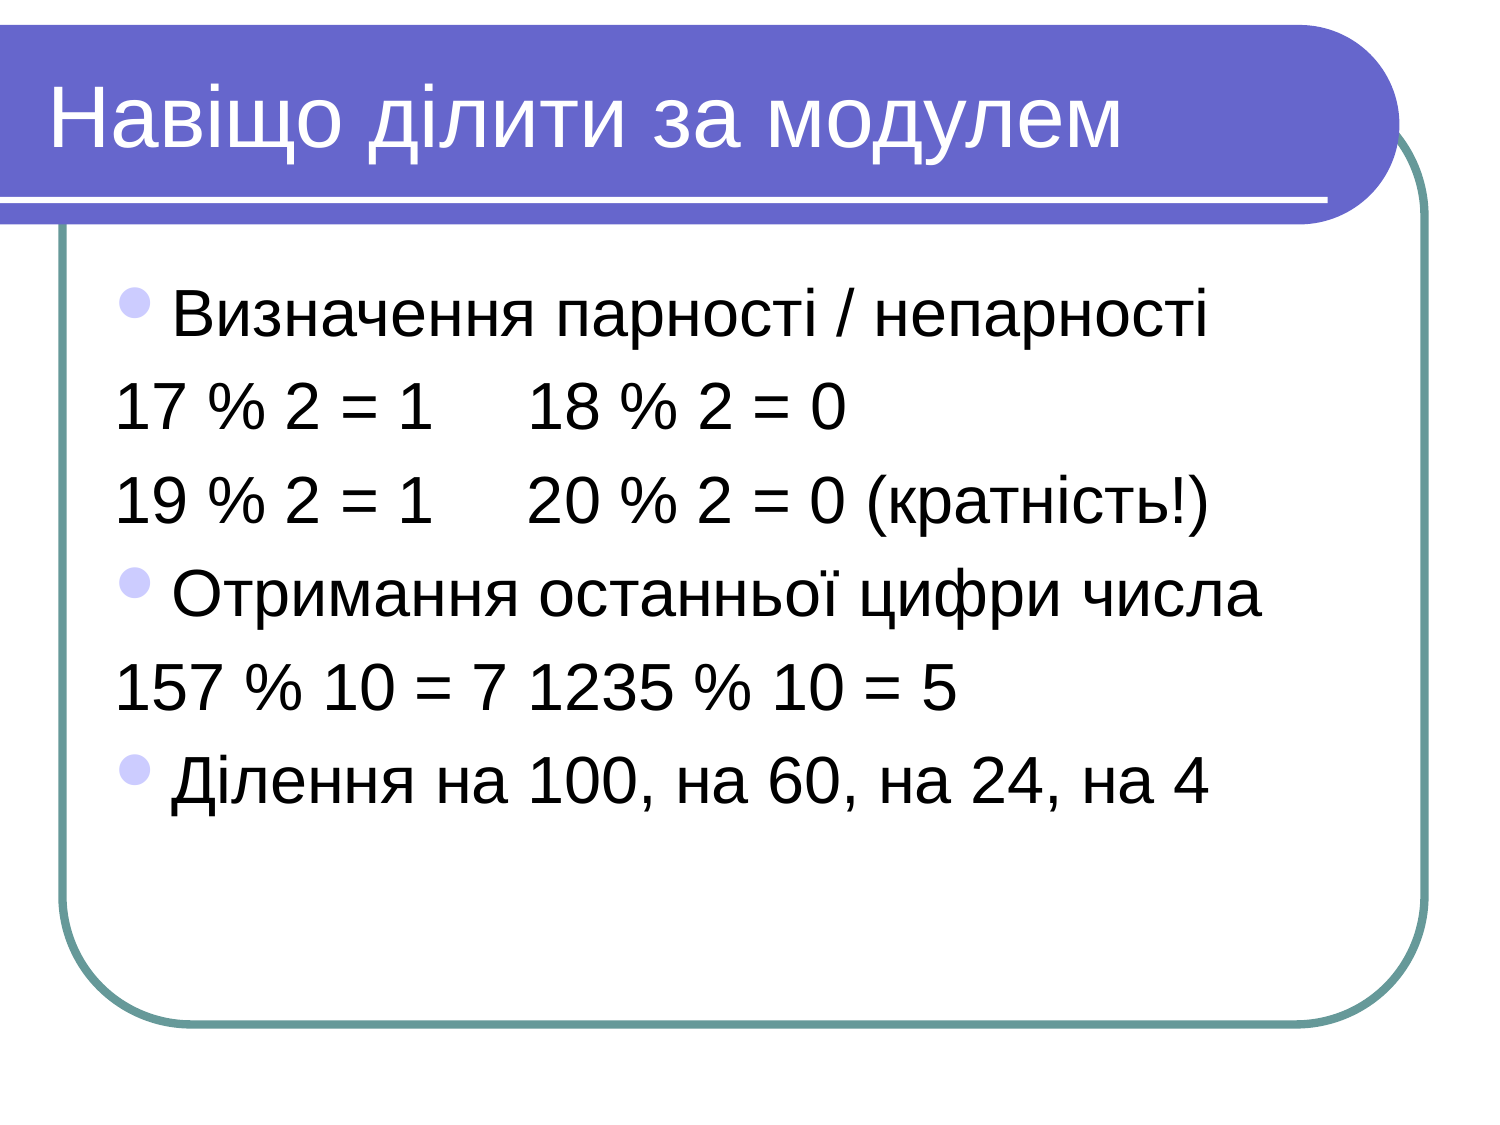

# Навіщо ділити за модулем
Визначення парності / непарності
17 % 2 = 1     18 % 2 = 0
19 % 2 = 1     20 % 2 = 0 (кратність!)
Отримання останньої цифри числа
157 % 10 = 7 1235 % 10 = 5
Ділення на 100, на 60, на 24, на 4